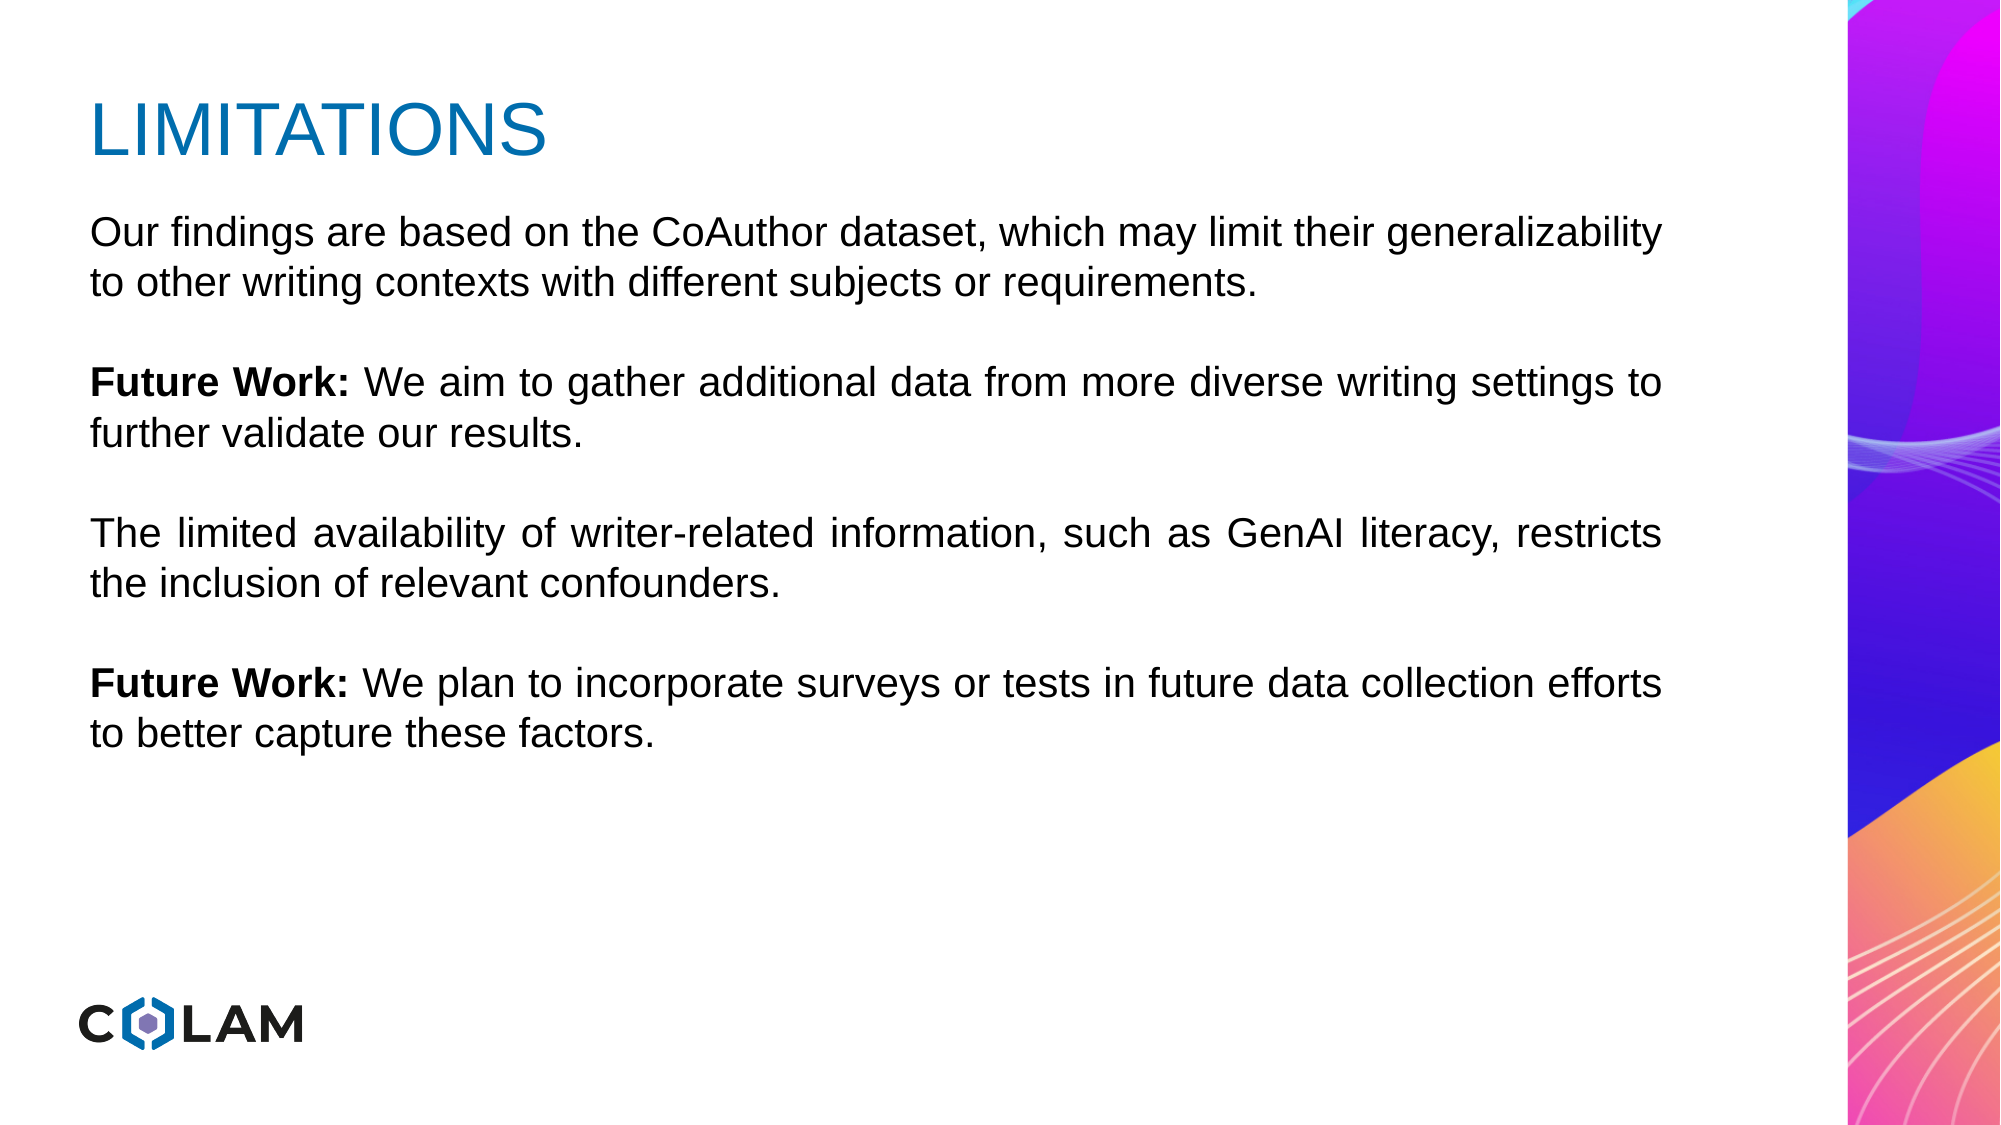

LIMITATIONS

Our findings are based on the CoAuthor dataset, which may limit their generalizability to other writing contexts with different subjects or requirements.

Future Work: We aim to gather additional data from more diverse writing settings to further validate our results.

The limited availability of writer-related information, such as GenAI literacy, restricts the inclusion of relevant confounders.

Future Work: We plan to incorporate surveys or tests in future data collection efforts to better capture these factors.